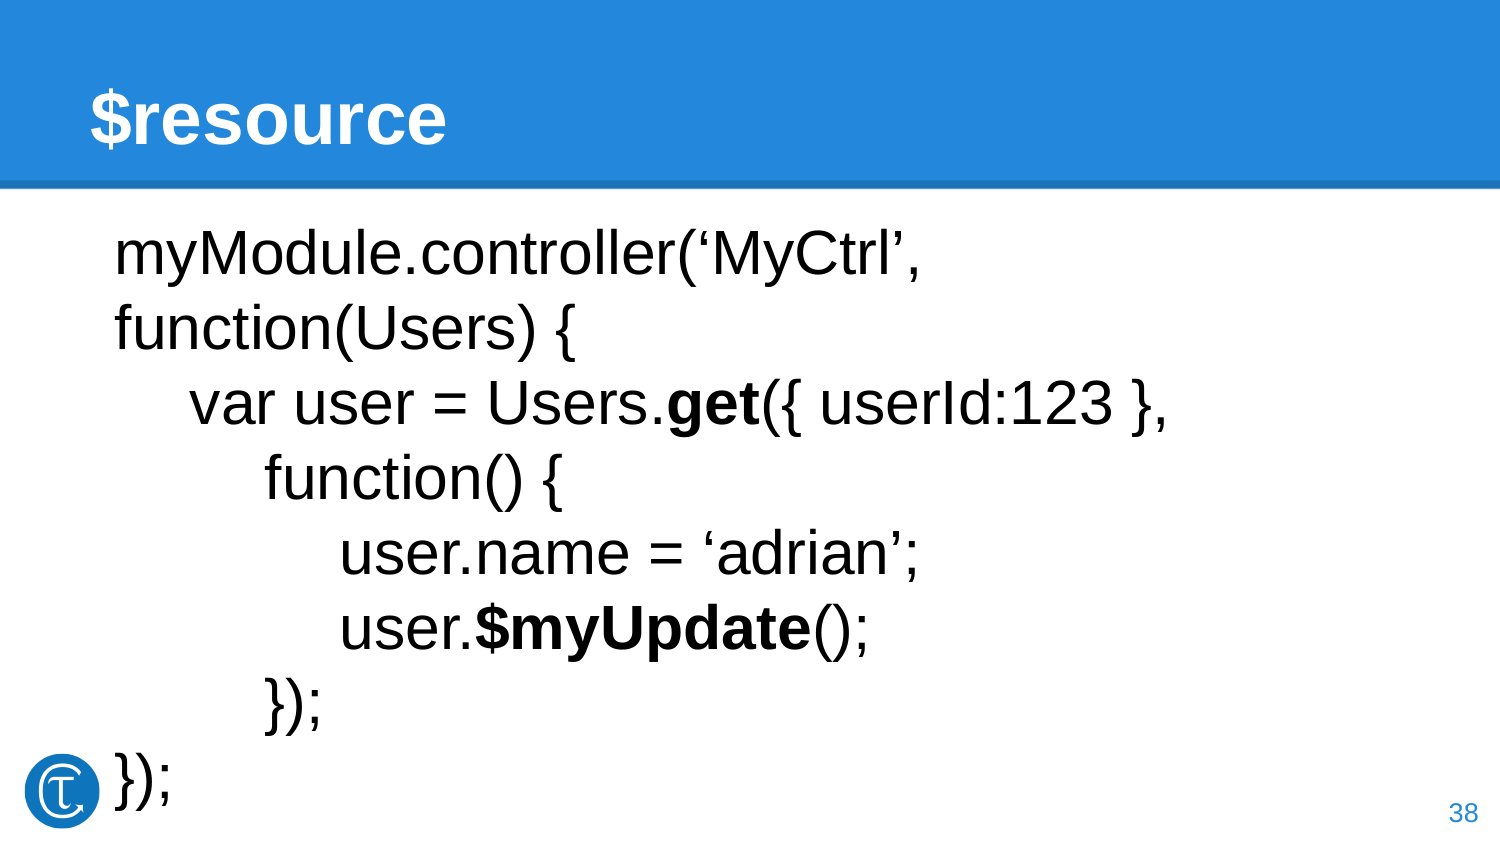

# $resource
myModule.controller(‘MyCtrl’,	function(Users) {
var user = Users.get({ userId:123 },
function() {
user.name = ‘adrian’;
user.$myUpdate();
});
});

38